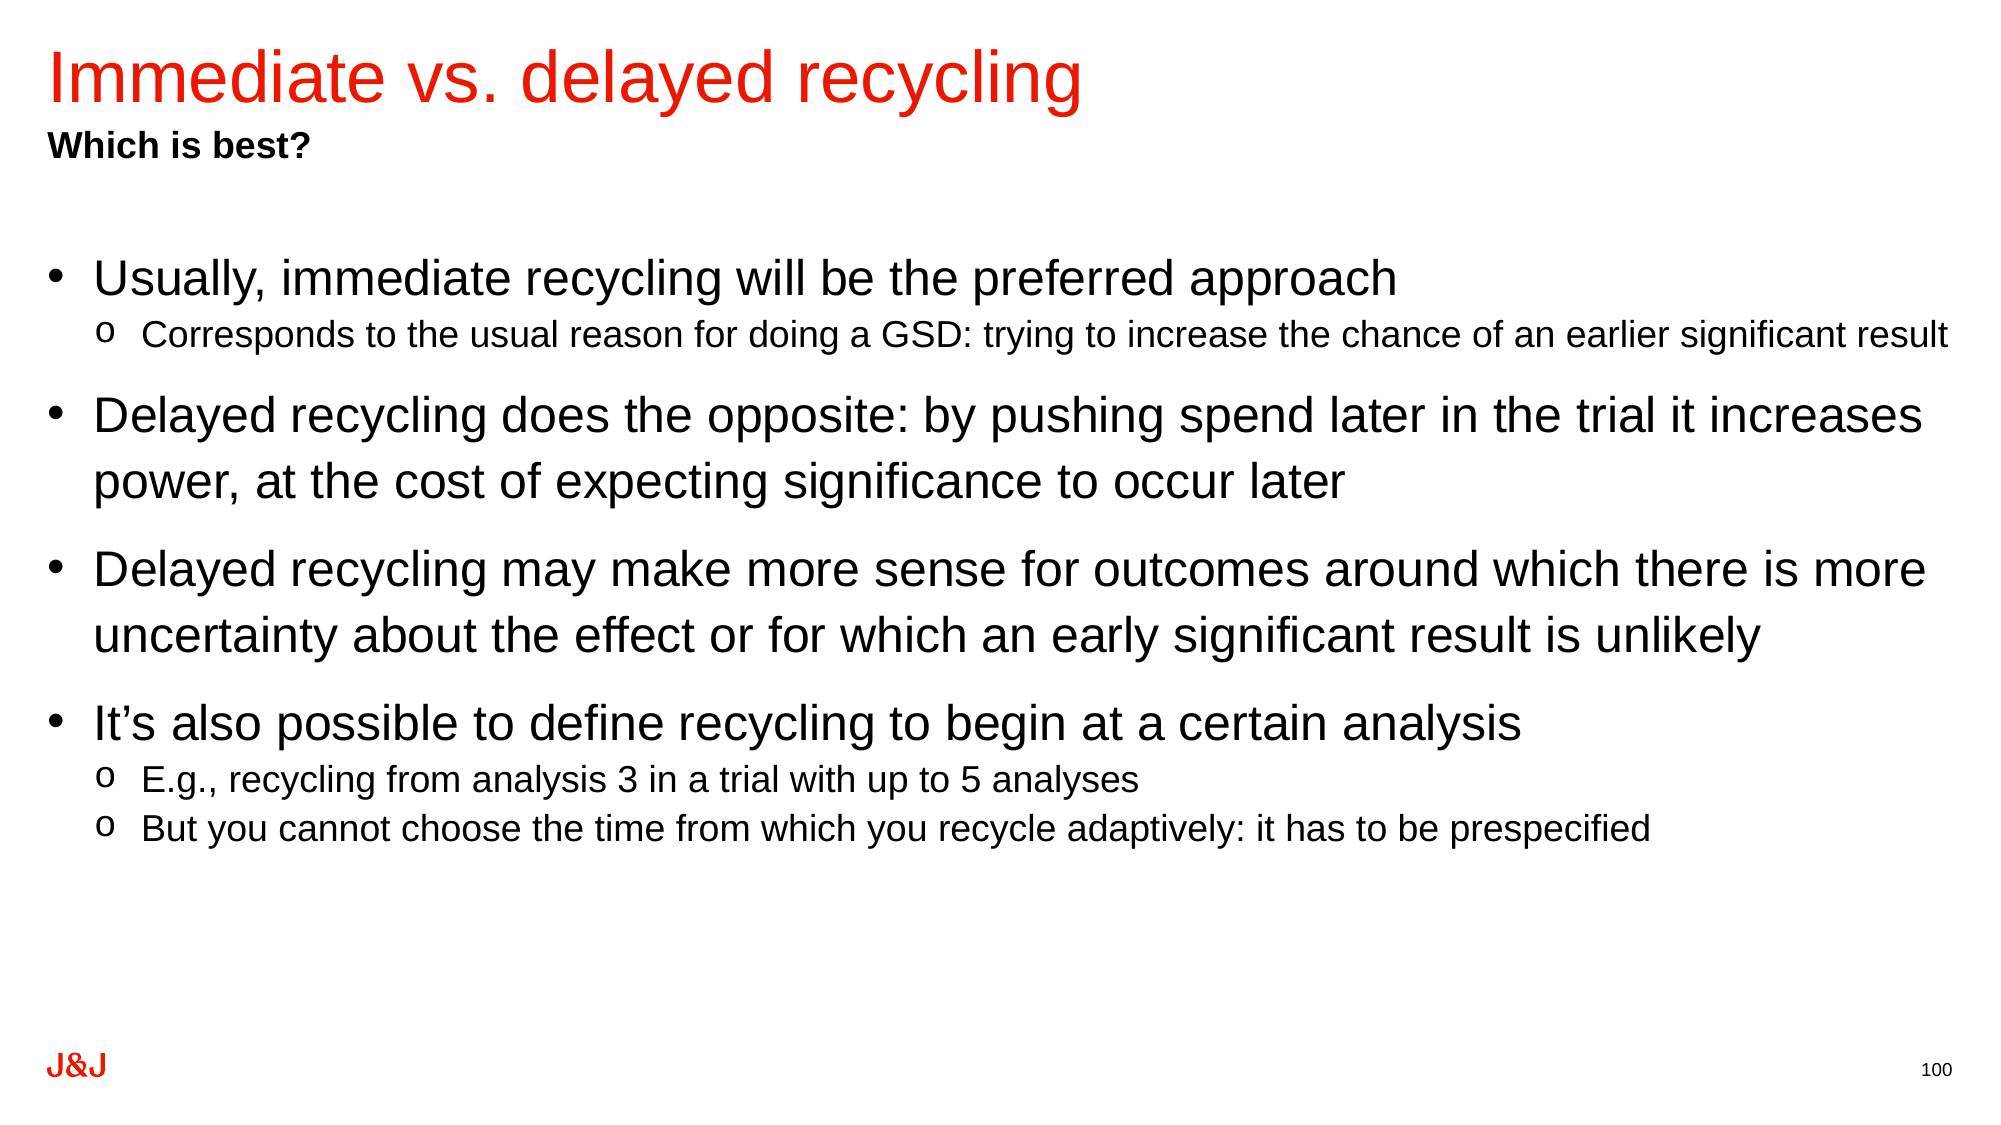

# Immediate vs. delayed recycling
Which is best?
Usually, immediate recycling will be the preferred approach
Corresponds to the usual reason for doing a GSD: trying to increase the chance of an earlier significant result

Delayed recycling does the opposite: by pushing spend later in the trial it increases power, at the cost of expecting significance to occur later

Delayed recycling may make more sense for outcomes around which there is more uncertainty about the effect or for which an early significant result is unlikely

It’s also possible to define recycling to begin at a certain analysis
E.g., recycling from analysis 3 in a trial with up to 5 analyses
But you cannot choose the time from which you recycle adaptively: it has to be prespecified
100